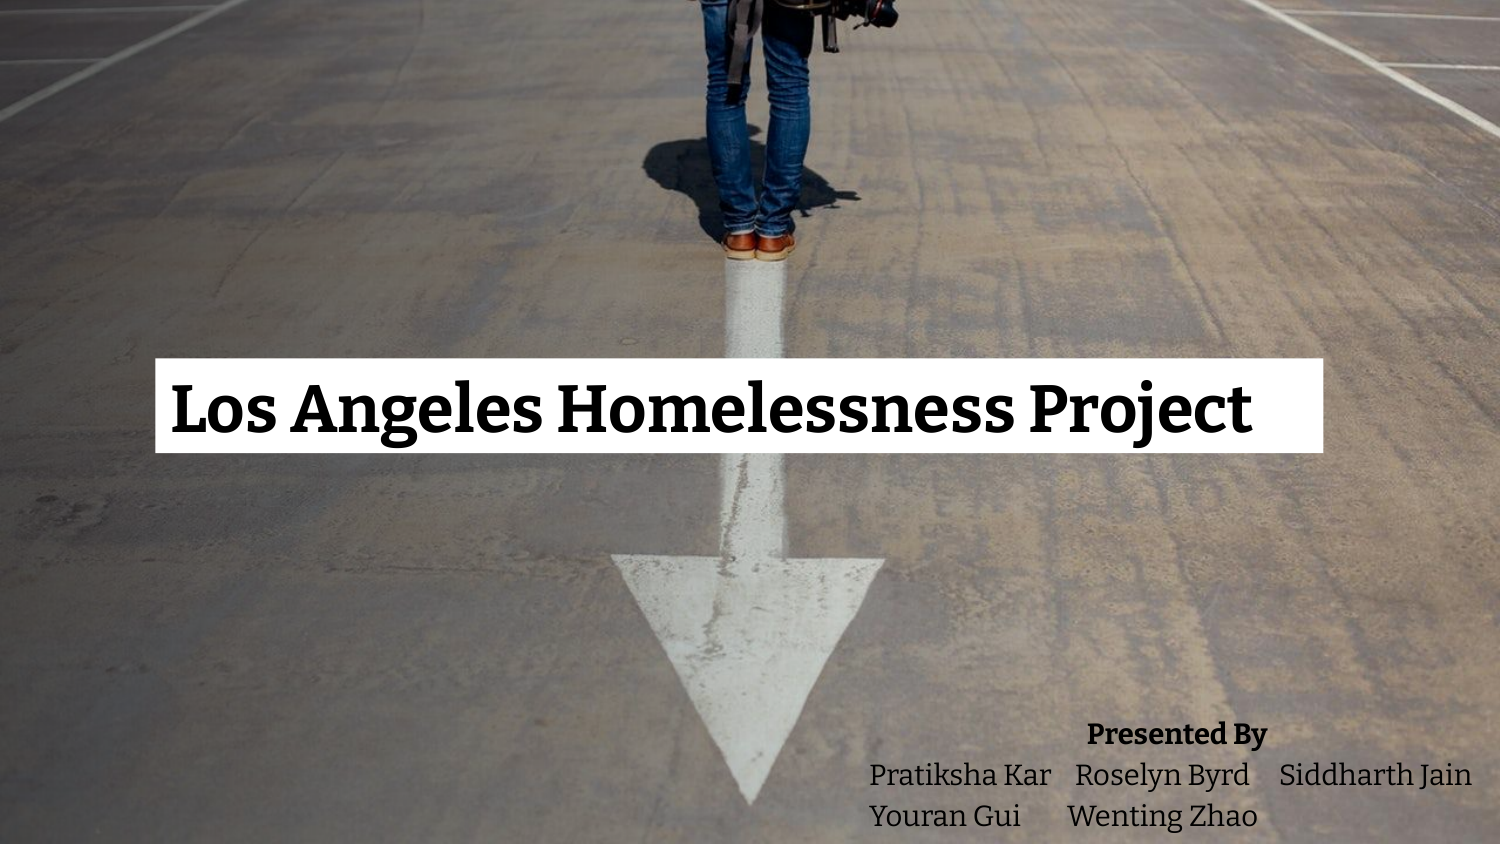

Los Angeles Homelessness Project
 Presented By
Pratiksha Kar    Roselyn Byrd     Siddharth Jain
Youran Gui        Wenting Zhao